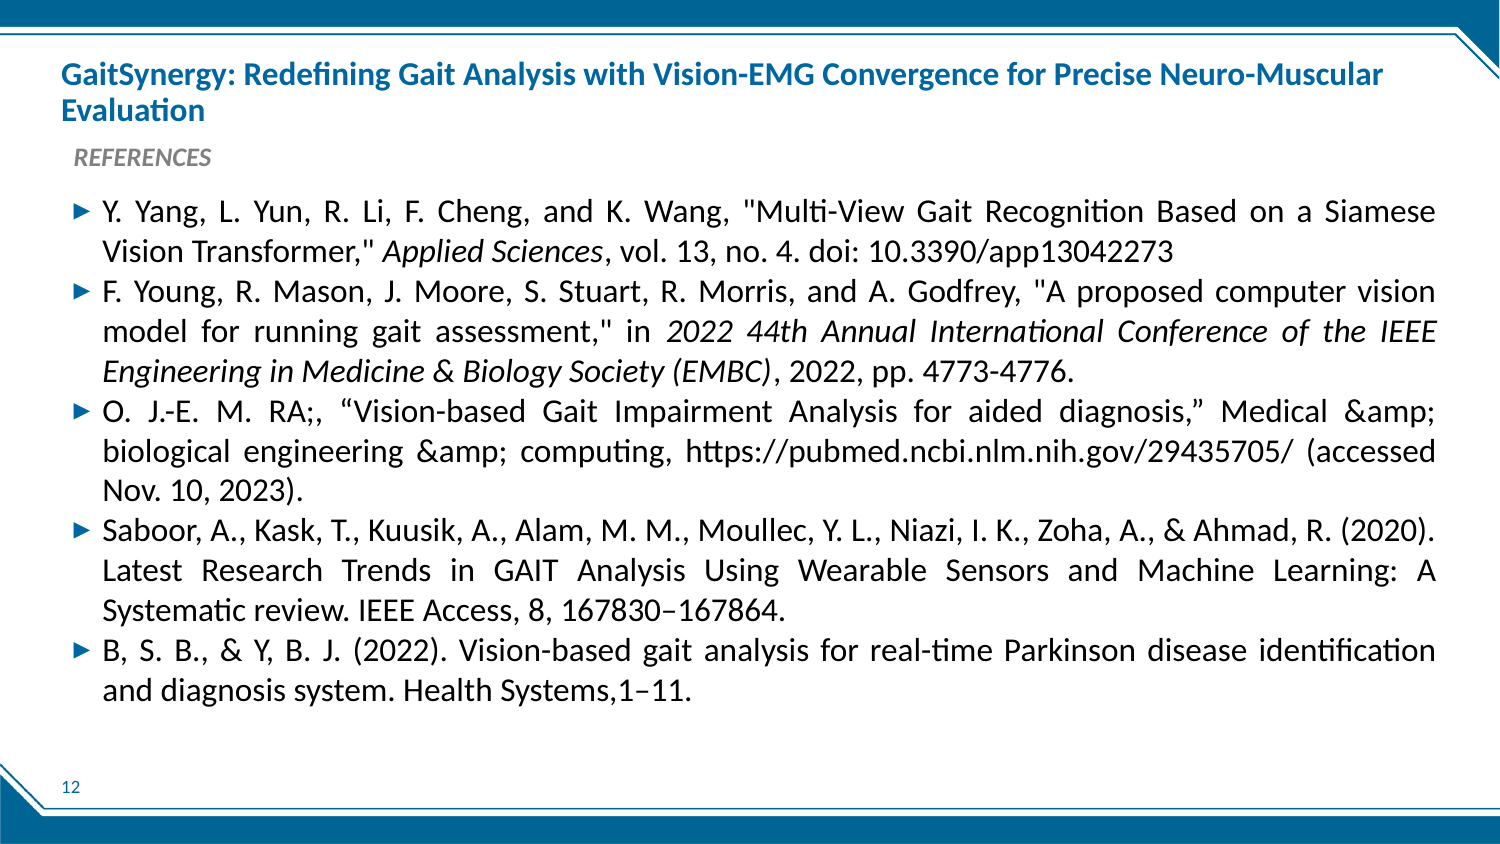

# GaitSynergy: Redefining Gait Analysis with Vision-EMG Convergence for Precise Neuro-Muscular Evaluation
REFERENCES
Y. Yang, L. Yun, R. Li, F. Cheng, and K. Wang, "Multi-View Gait Recognition Based on a Siamese Vision Transformer," Applied Sciences, vol. 13, no. 4. doi: 10.3390/app13042273
F. Young, R. Mason, J. Moore, S. Stuart, R. Morris, and A. Godfrey, "A proposed computer vision model for running gait assessment," in 2022 44th Annual International Conference of the IEEE Engineering in Medicine & Biology Society (EMBC), 2022, pp. 4773-4776.
O. J.-E. M. RA;, “Vision-based Gait Impairment Analysis for aided diagnosis,” Medical &amp; biological engineering &amp; computing, https://pubmed.ncbi.nlm.nih.gov/29435705/ (accessed Nov. 10, 2023).
Saboor, A., Kask, T., Kuusik, A., Alam, M. M., Moullec, Y. L., Niazi, I. K., Zoha, A., & Ahmad, R. (2020). Latest Research Trends in GAIT Analysis Using Wearable Sensors and Machine Learning: A Systematic review. IEEE Access, 8, 167830–167864.
B, S. B., & Y, B. J. (2022). Vision-based gait analysis for real-time Parkinson disease identification and diagnosis system. Health Systems,1–11.

12